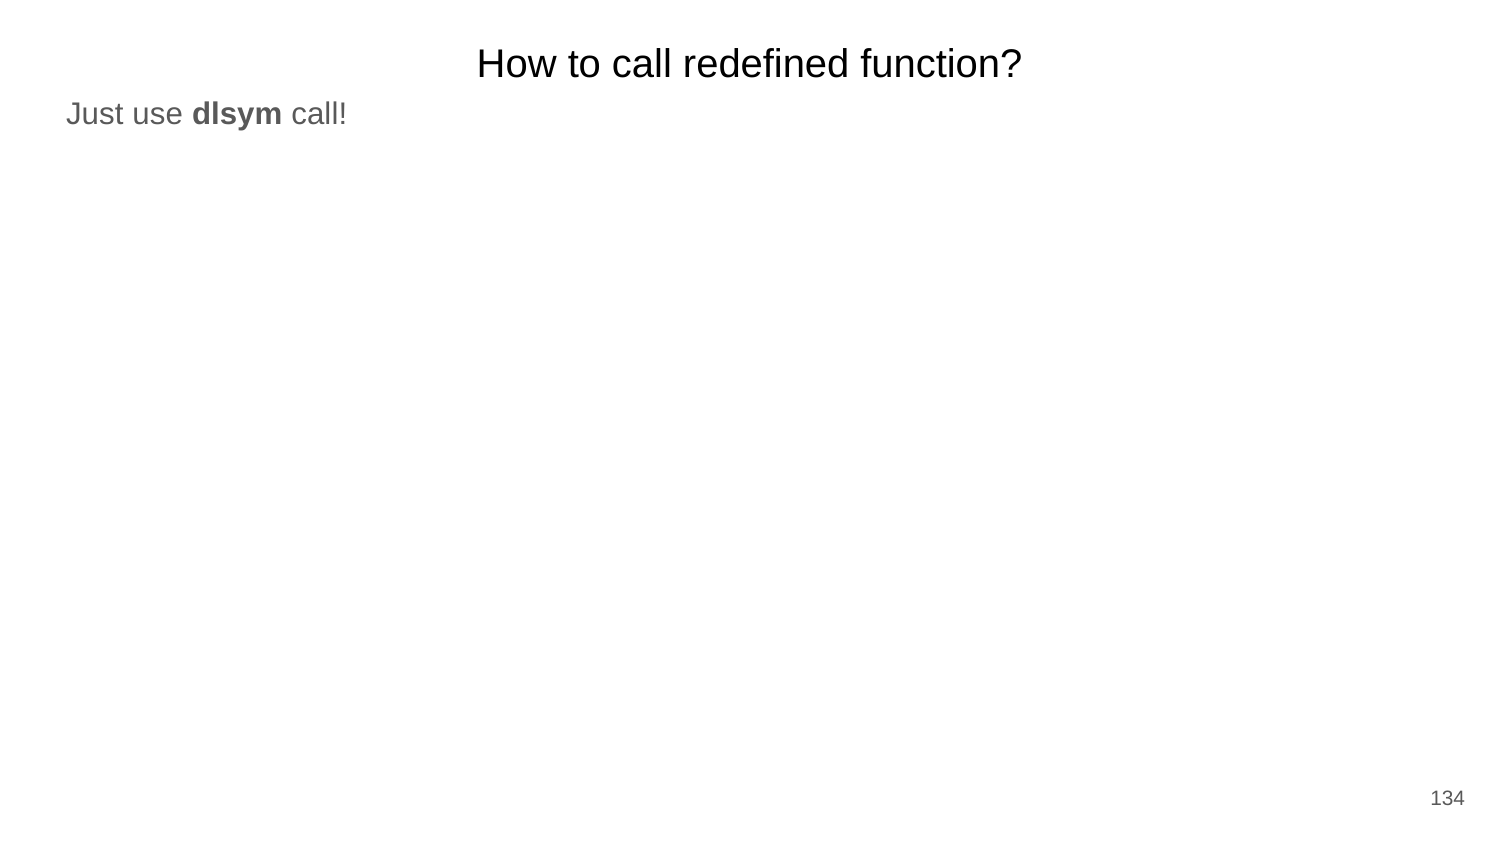

How to call redefined function?
Just use dlsym call!

134